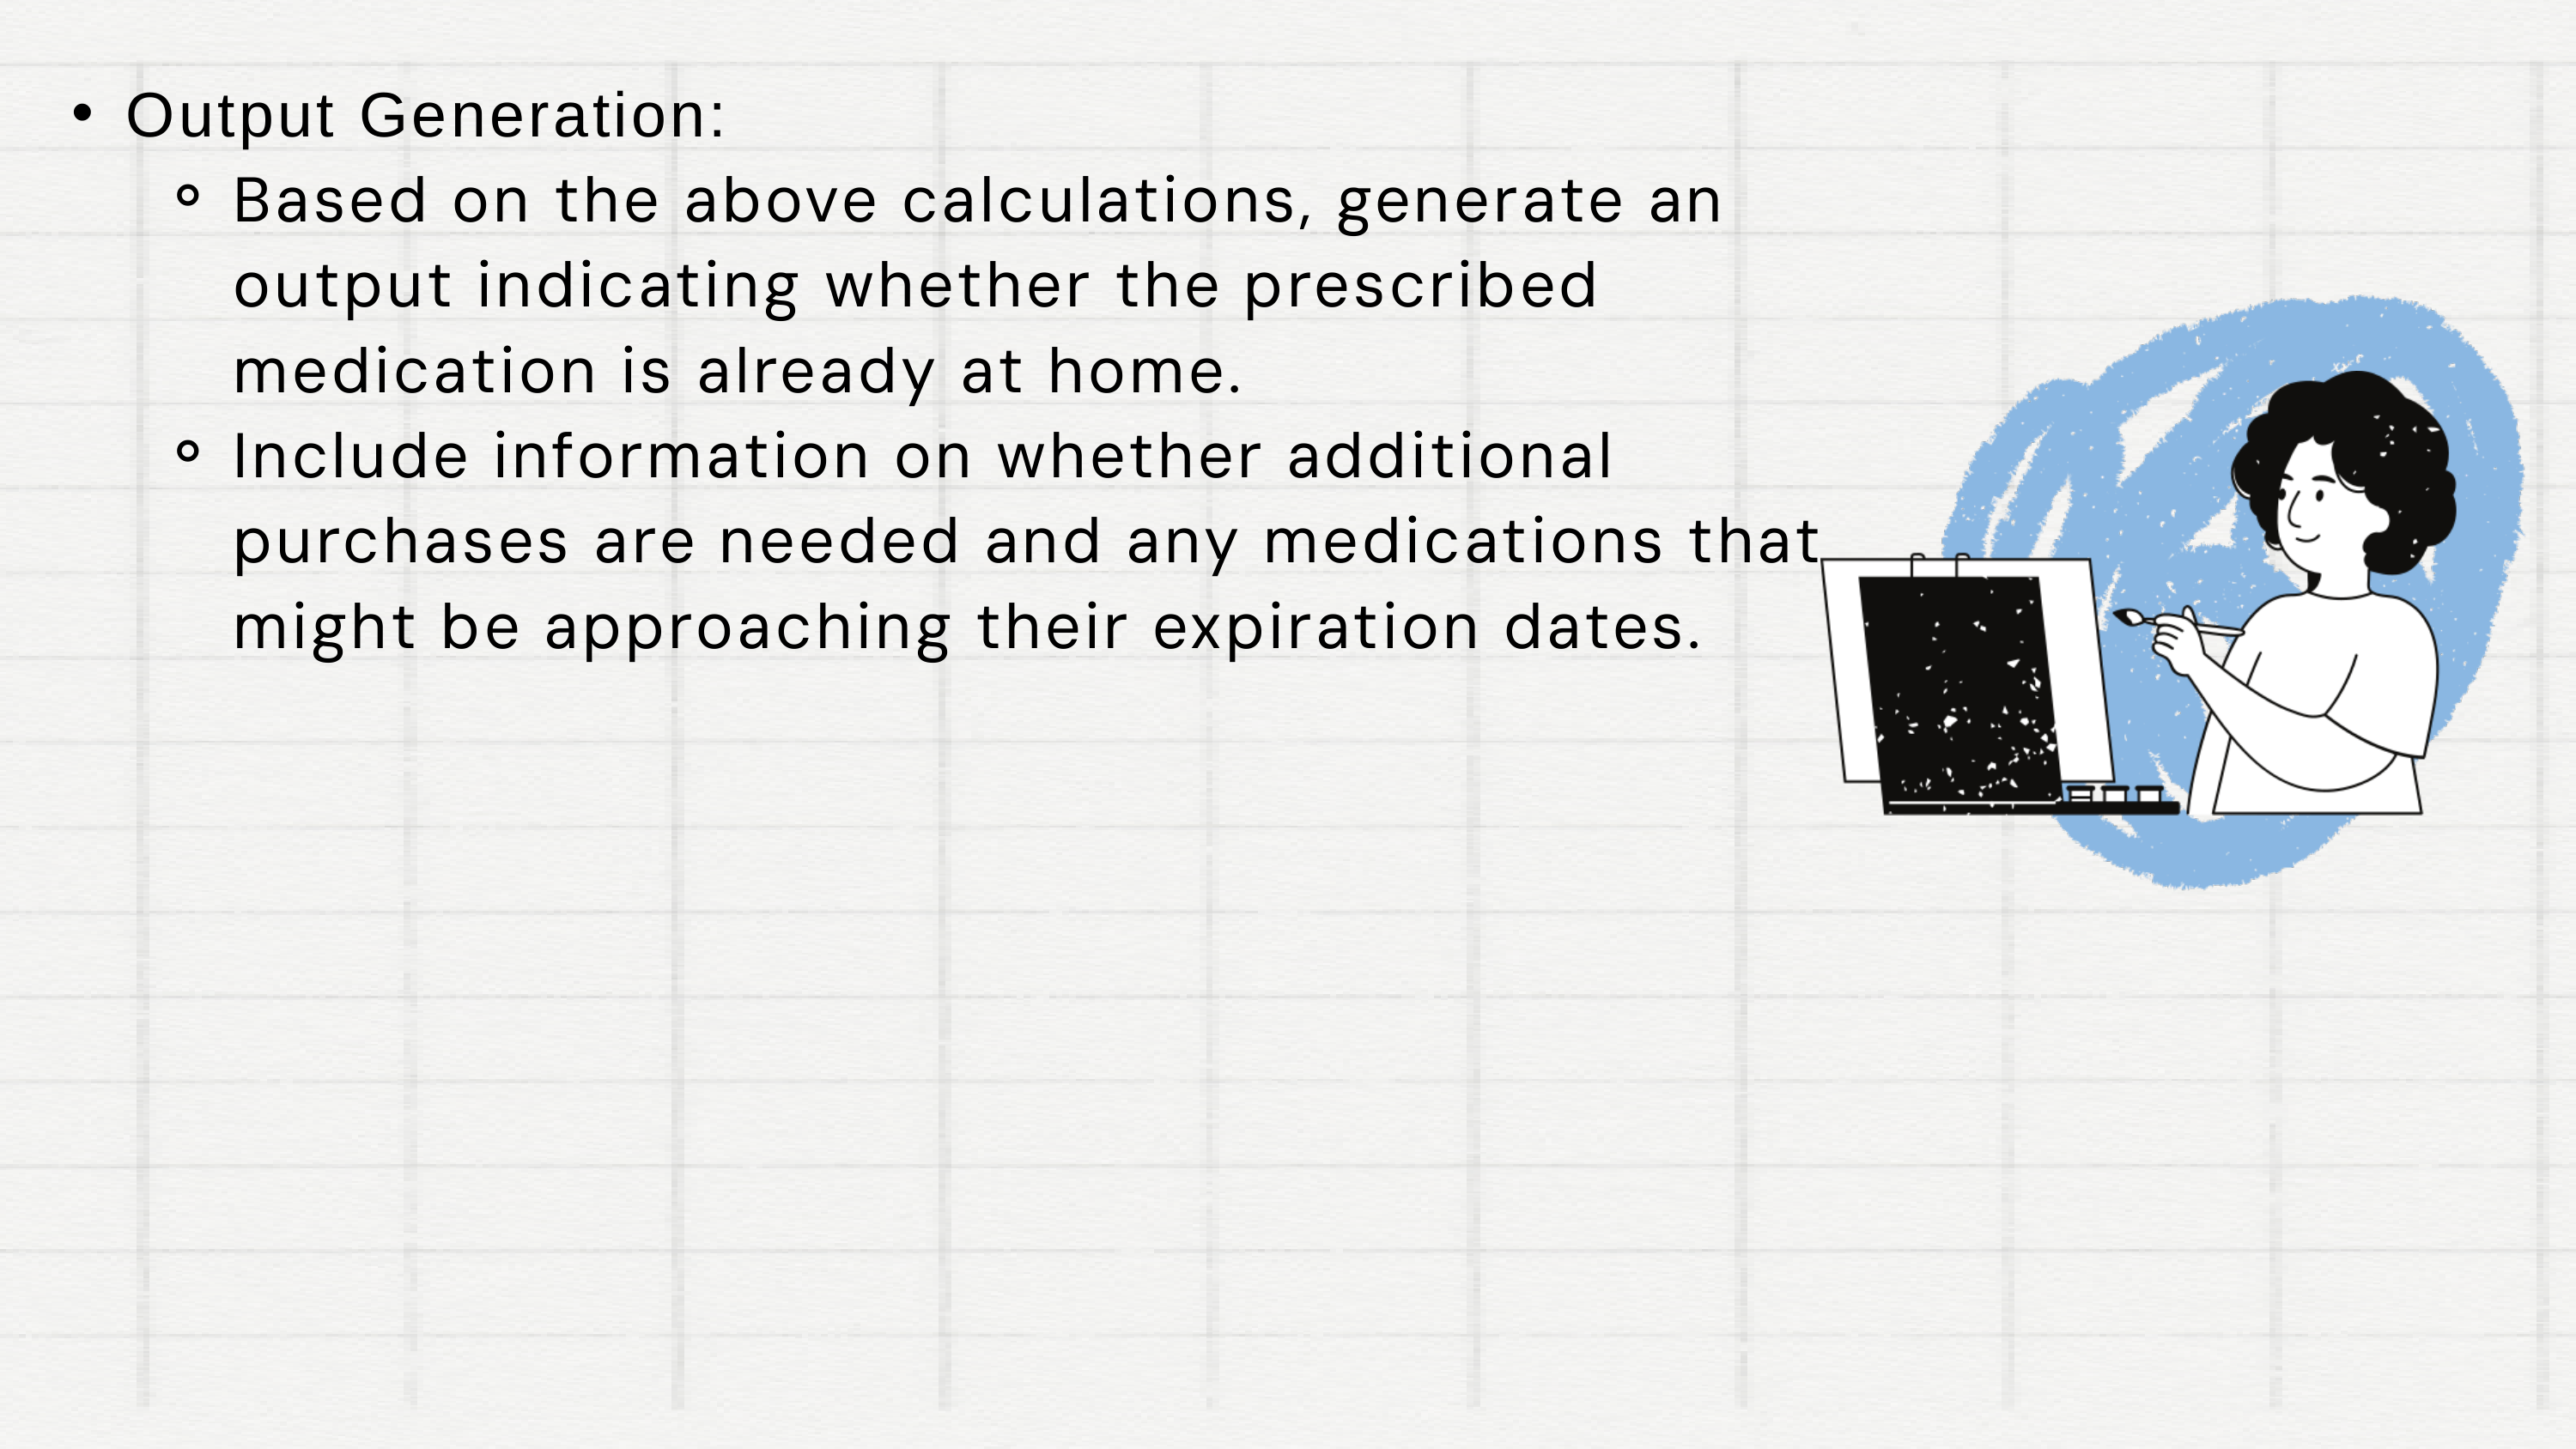

Output Generation:
Based on the above calculations, generate an output indicating whether the prescribed medication is already at home.
Include information on whether additional purchases are needed and any medications that might be approaching their expiration dates.